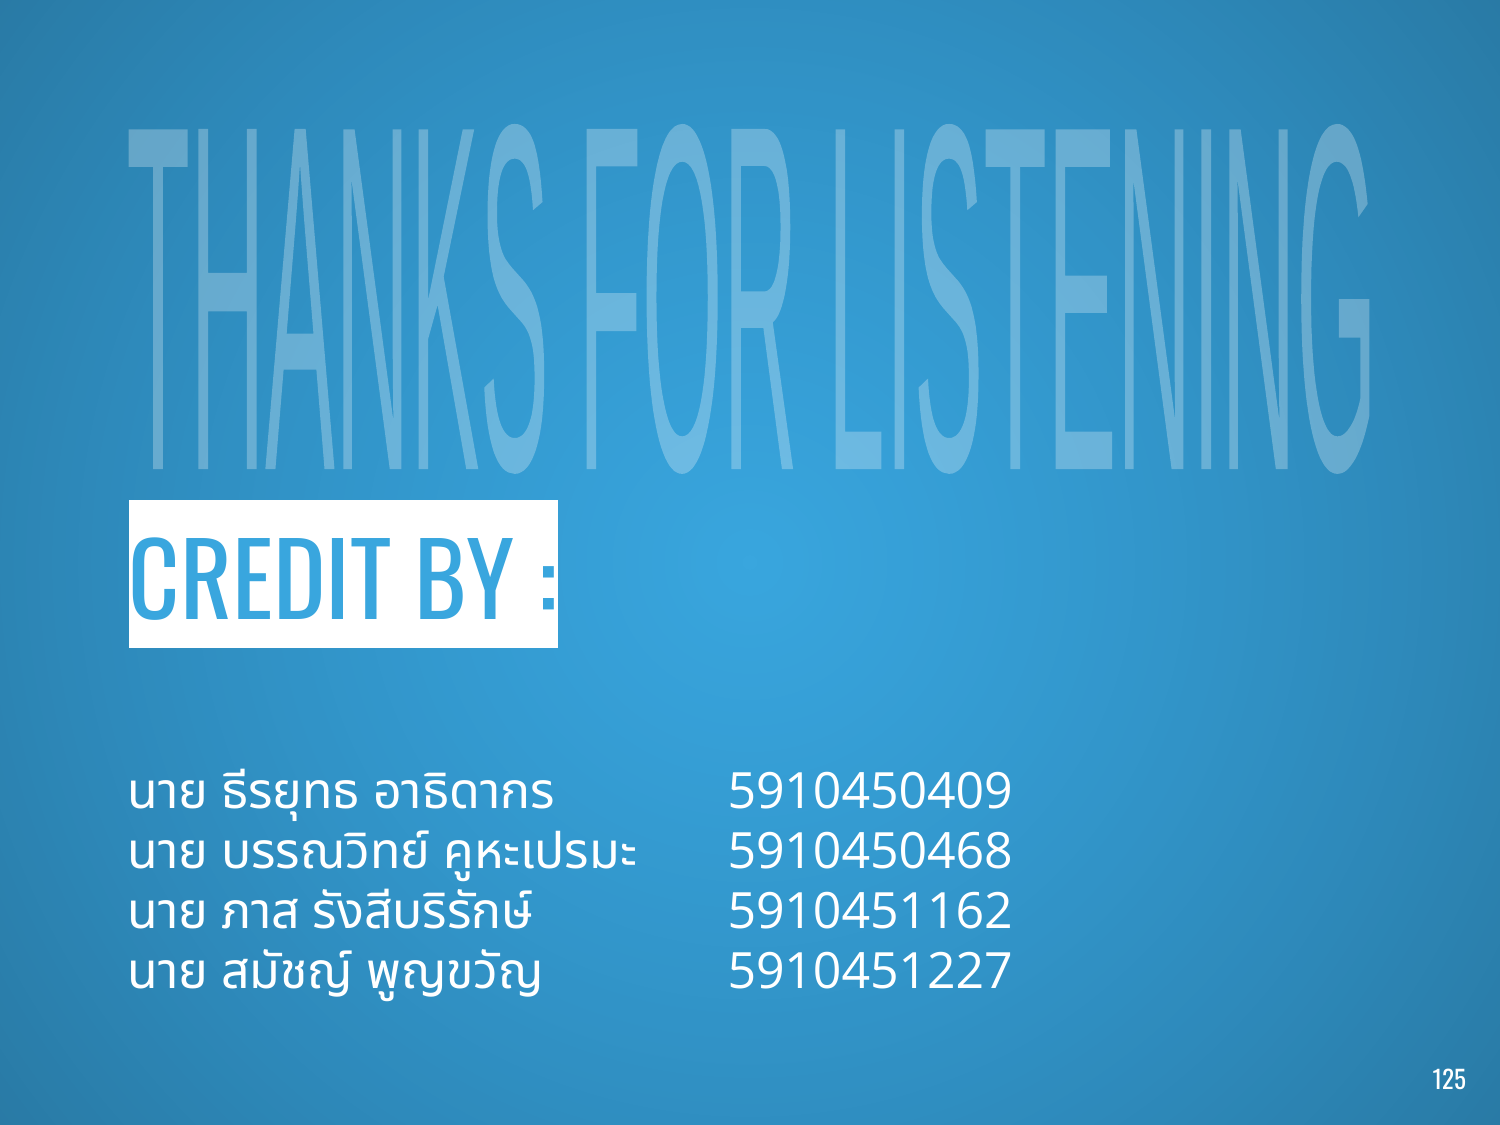

THANKS FOR LISTENING
CREDIT BY :
นาย ธีรยุทธ อาธิดากร		5910450409
นาย บรรณวิทย์ คูหะเปรมะ	5910450468
นาย ภาส รังสีบริรักษ์		5910451162
นาย สมัชญ์ พูญขวัญ		5910451227
125